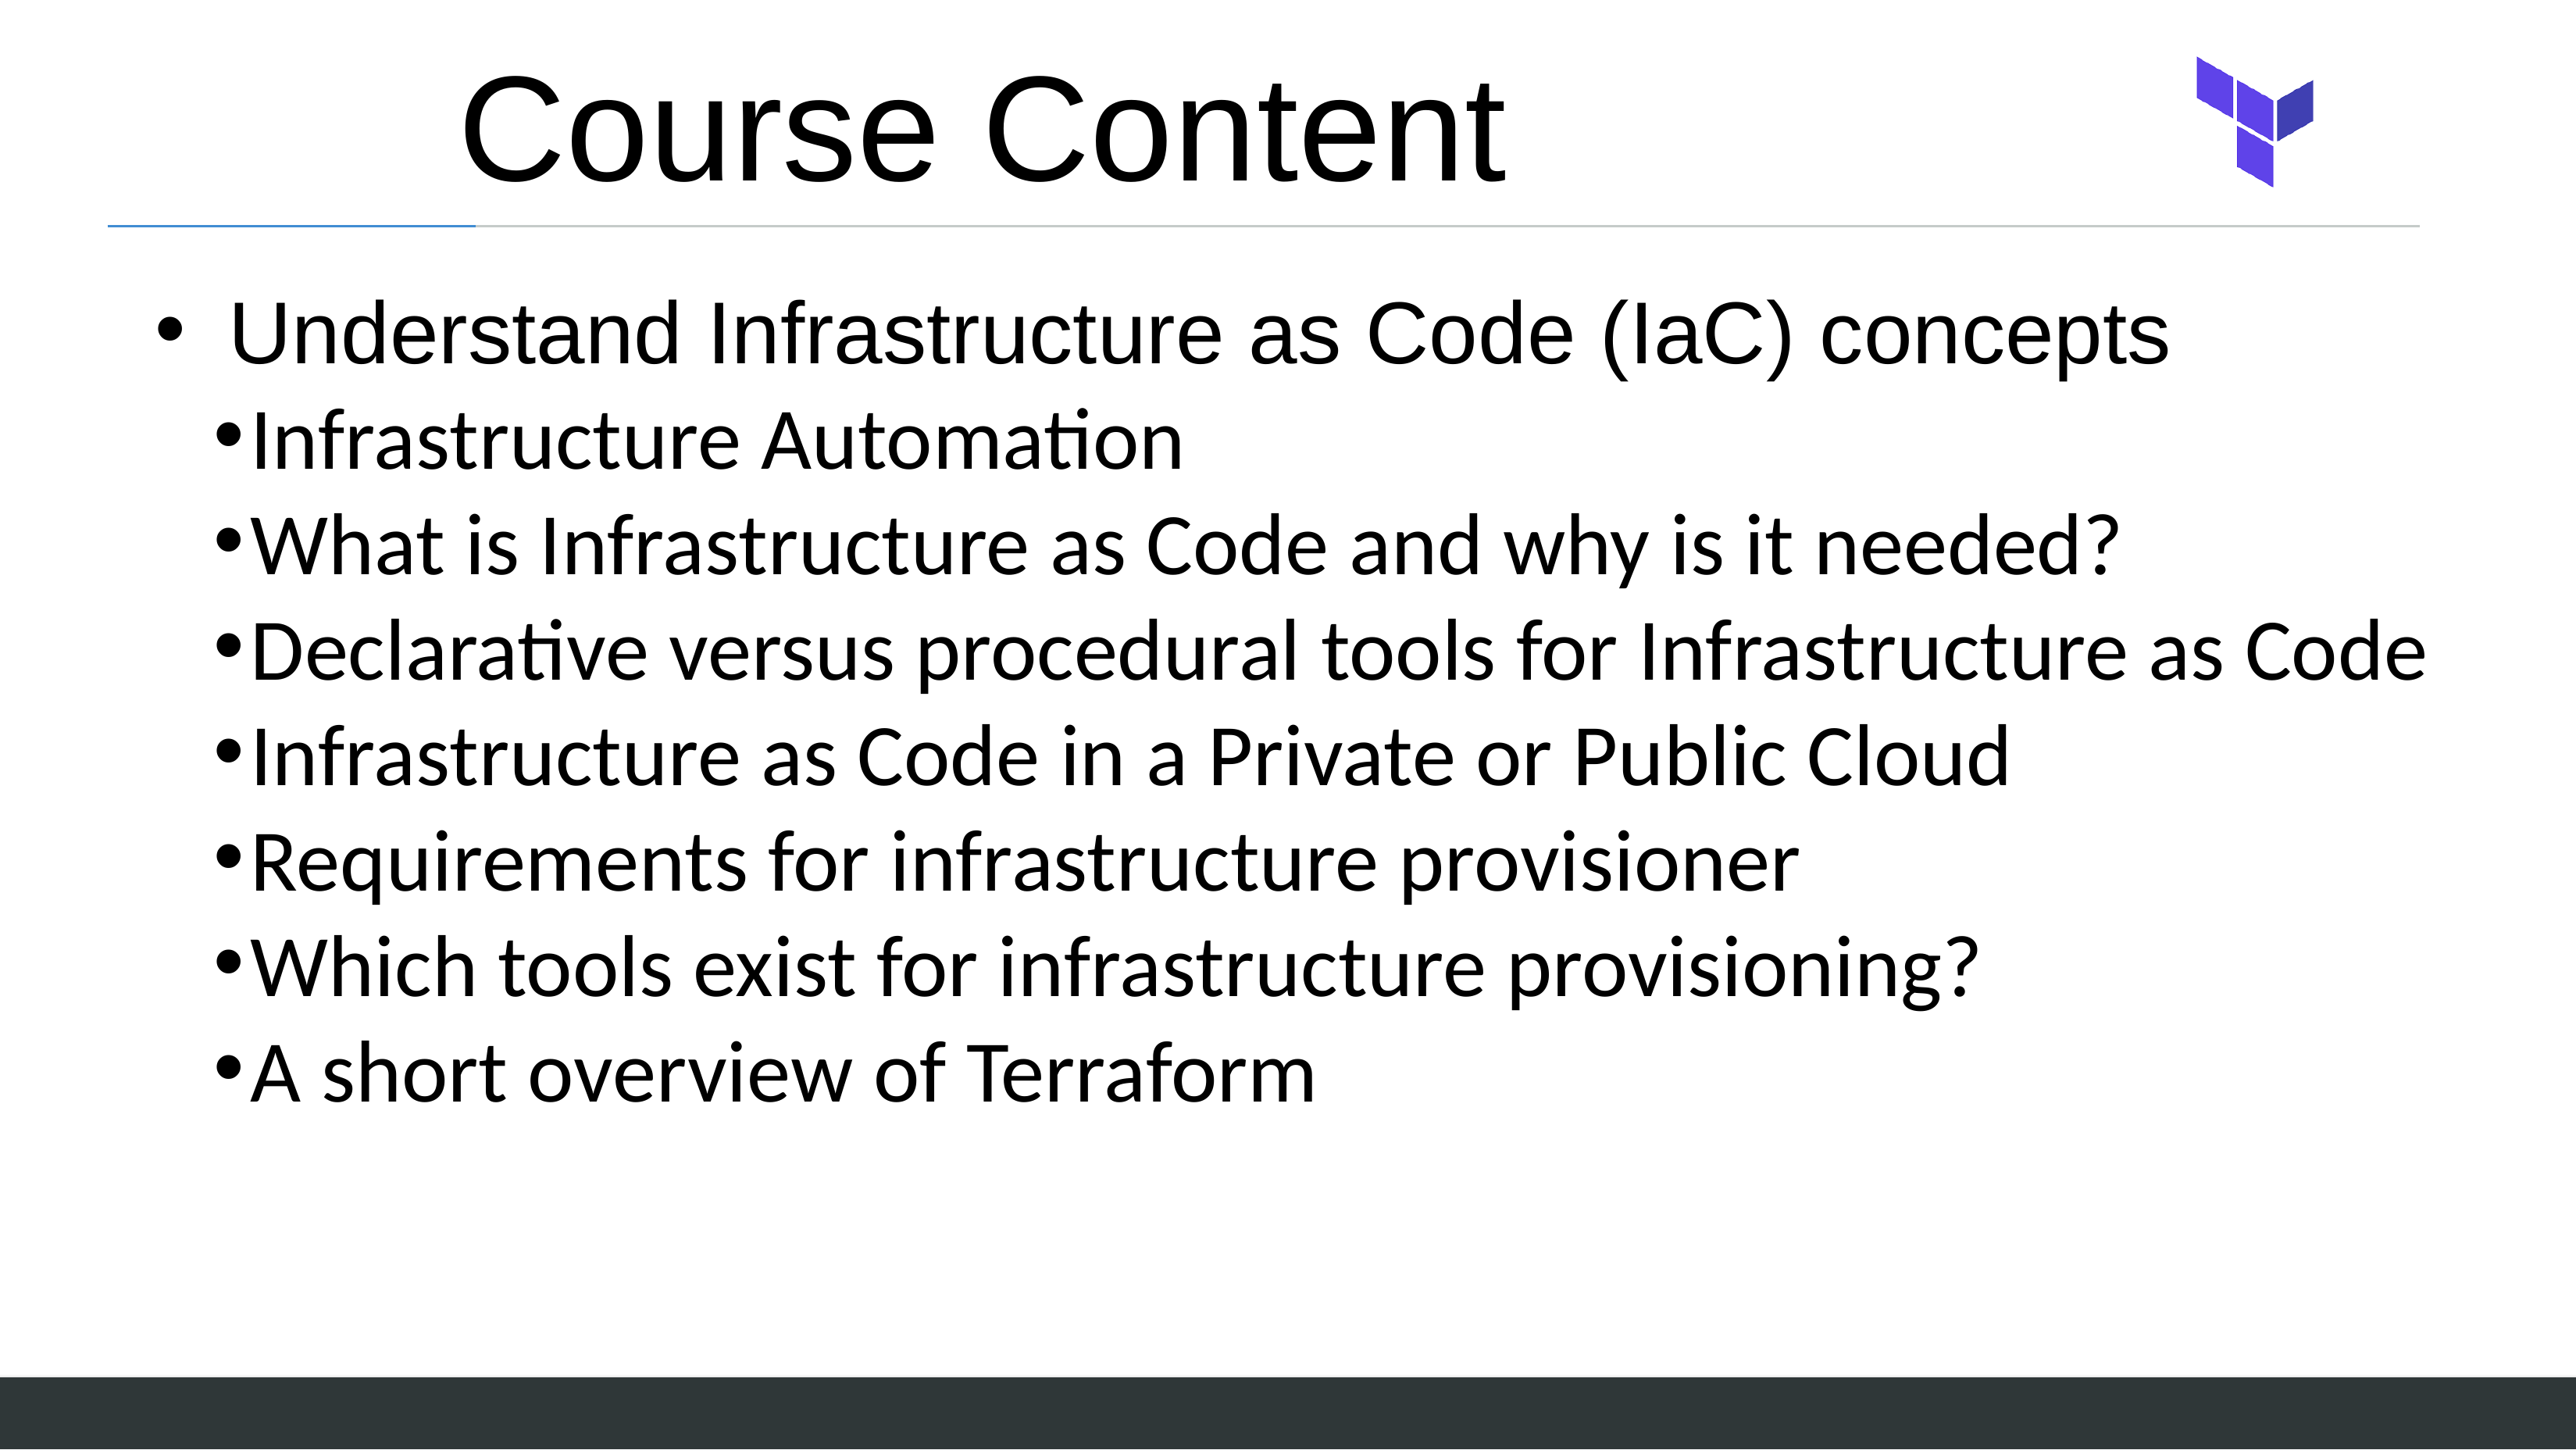

# Course Content
Understand Infrastructure as Code (IaC) concepts
Infrastructure Automation
What is Infrastructure as Code and why is it needed?
Declarative versus procedural tools for Infrastructure as Code
Infrastructure as Code in a Private or Public Cloud
Requirements for infrastructure provisioner
Which tools exist for infrastructure provisioning?
A short overview of Terraform